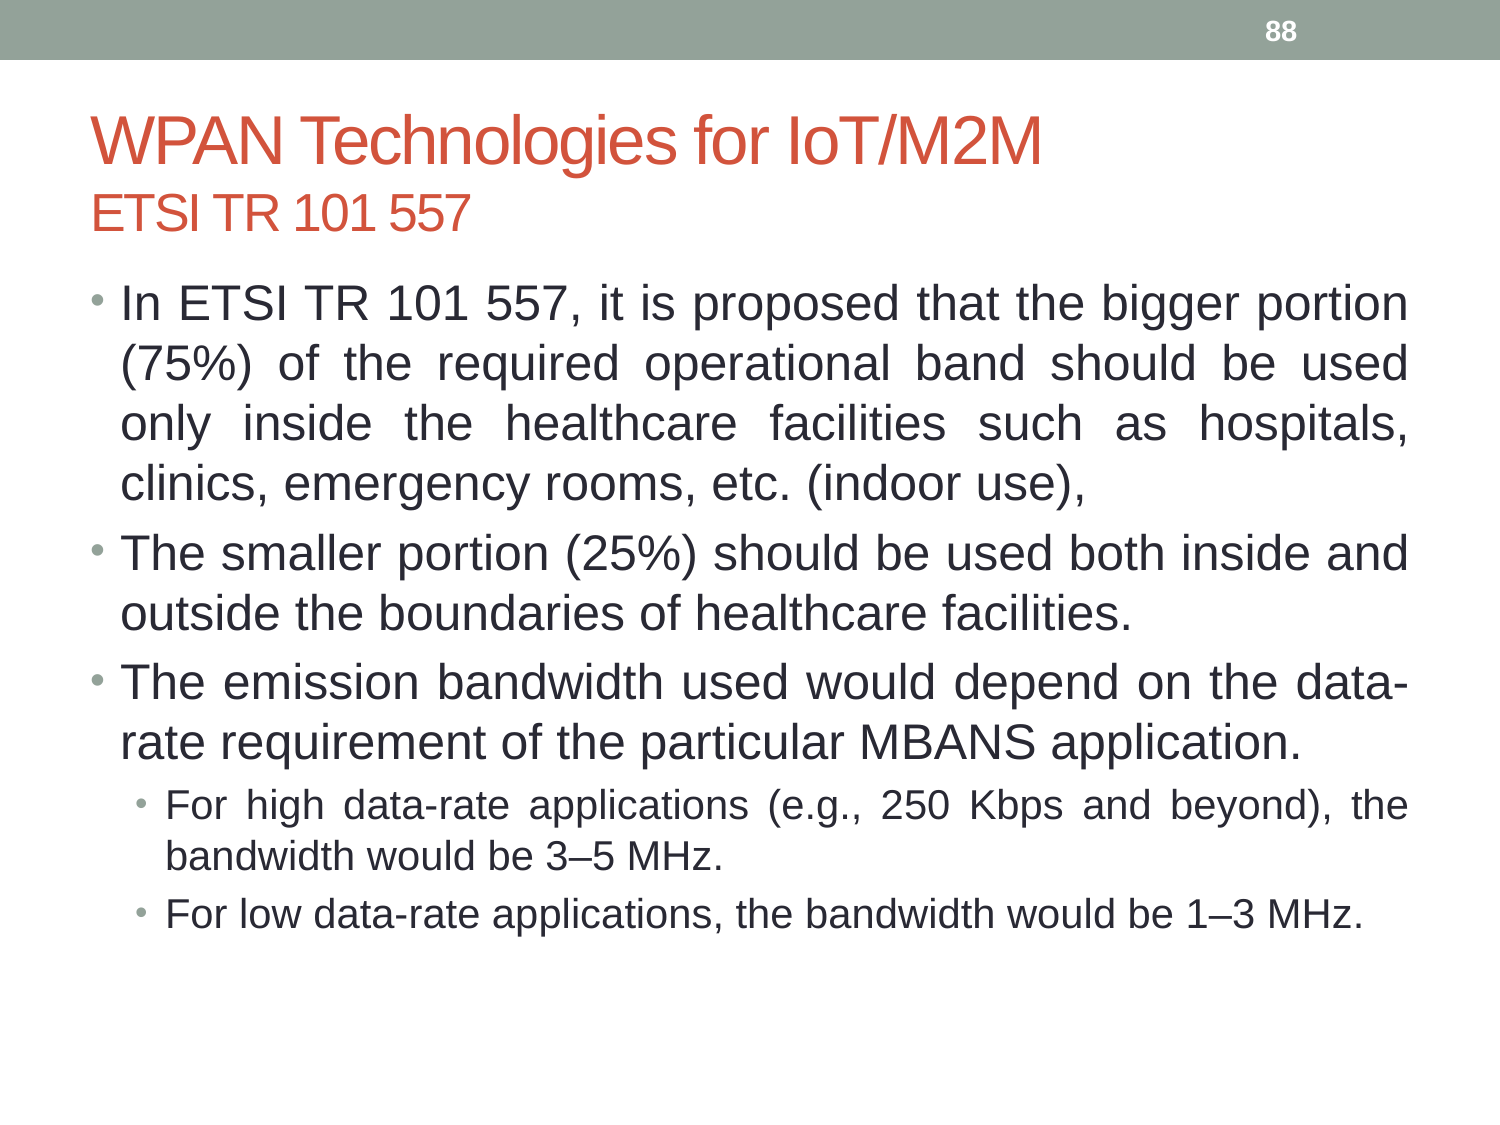

88
# WPAN Technologies for IoT/M2M ETSI TR 101 557
In ETSI TR 101 557, it is proposed that the bigger portion (75%) of the required operational band should be used only inside the healthcare facilities such as hospitals, clinics, emergency rooms, etc. (indoor use),
The smaller portion (25%) should be used both inside and outside the boundaries of healthcare facilities.
The emission bandwidth used would depend on the data-rate requirement of the particular MBANS application.
For high data-rate applications (e.g., 250 Kbps and beyond), the bandwidth would be 3–5 MHz.
For low data-rate applications, the bandwidth would be 1–3 MHz.